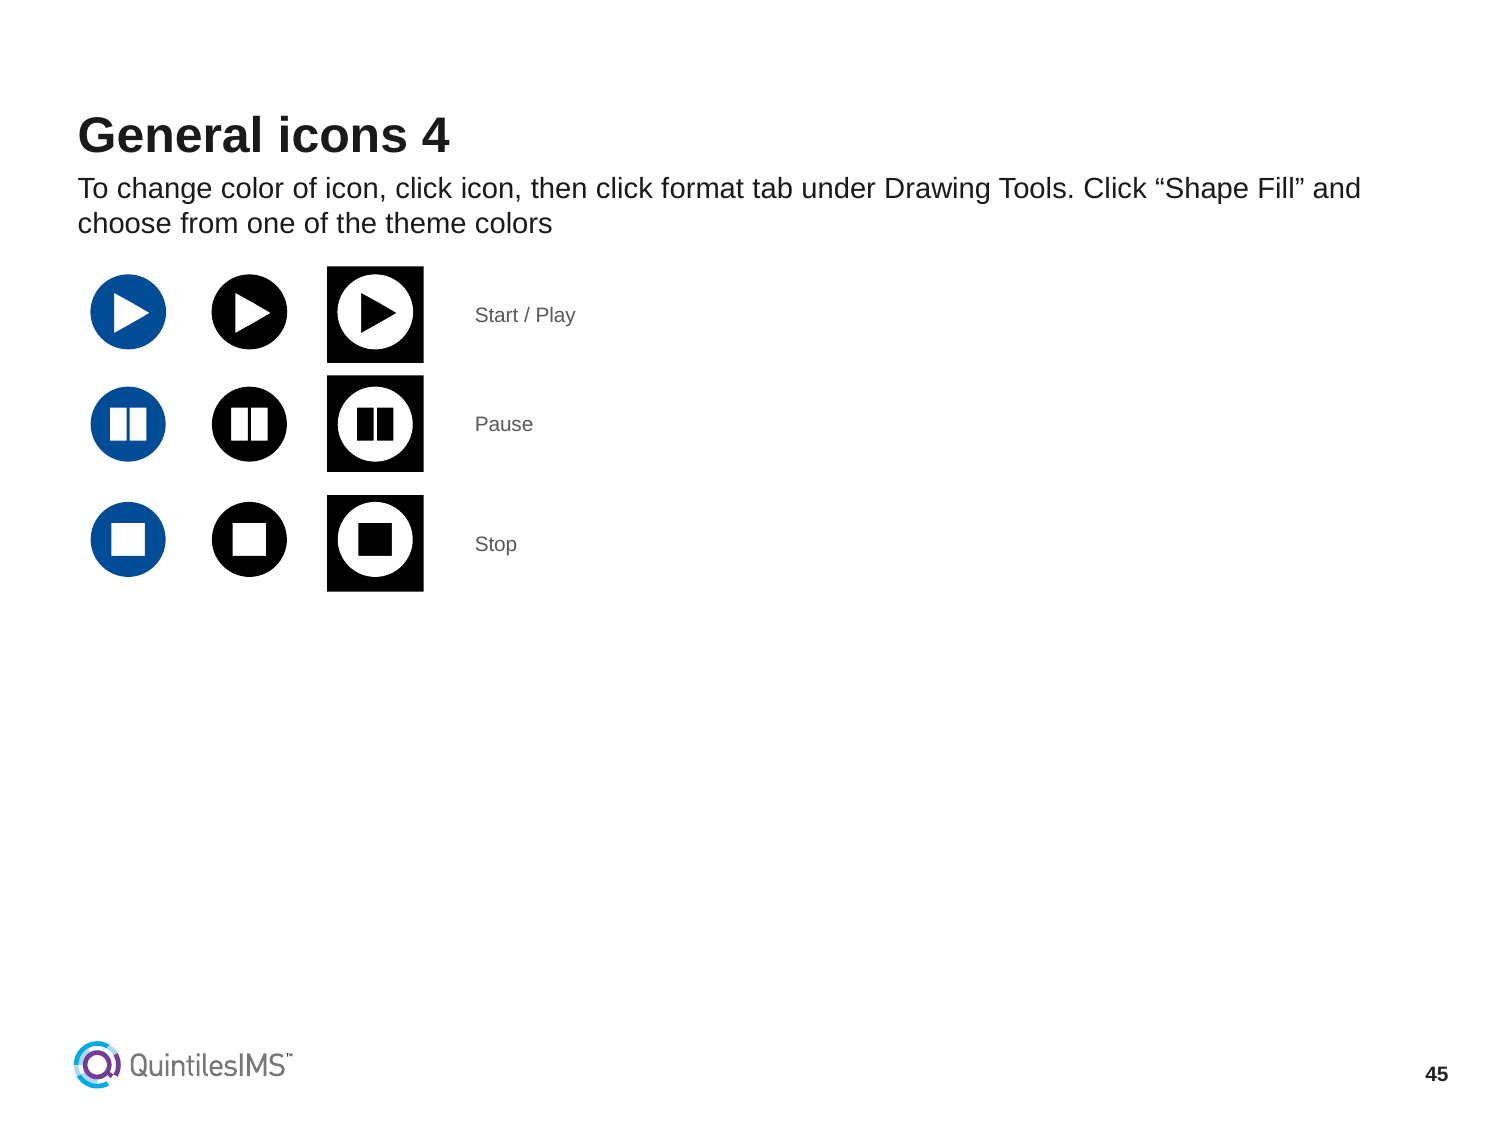

# General icons 4
To change color of icon, click icon, then click format tab under Drawing Tools. Click “Shape Fill” and choose from one of the theme colors

Start / Play

Pause

Stop